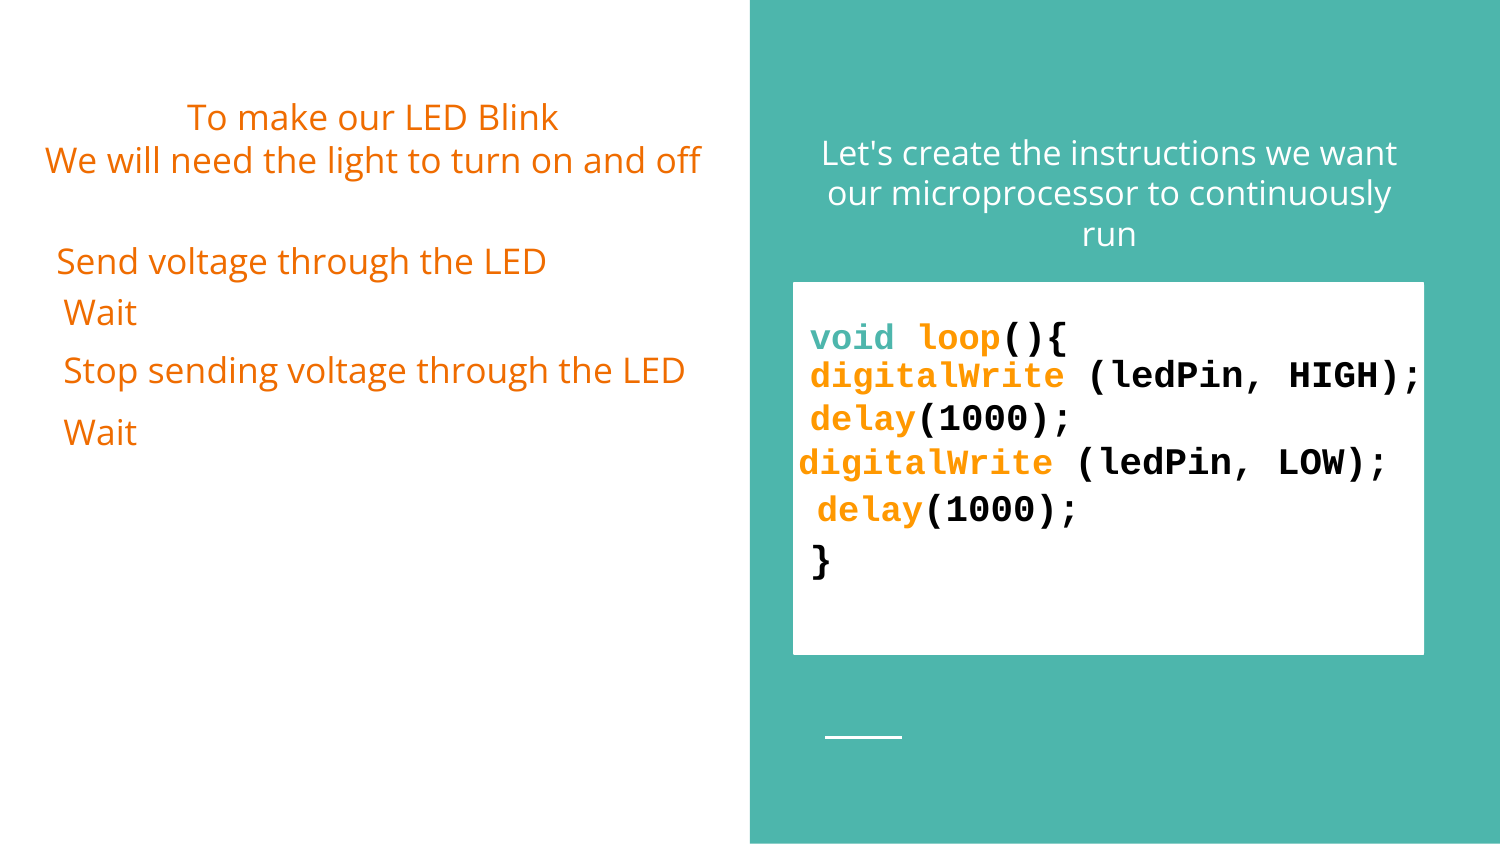

To make our LED Blink
We will need the light to turn on and off
Let's create the instructions we want our microprocessor to continuously run
Send voltage through the LED

Wait

void loop(){
}
digitalWrite (ledPin, HIGH);
Stop sending voltage through the LED

delay(1000);
Wait

digitalWrite (ledPin, LOW);
delay(1000);